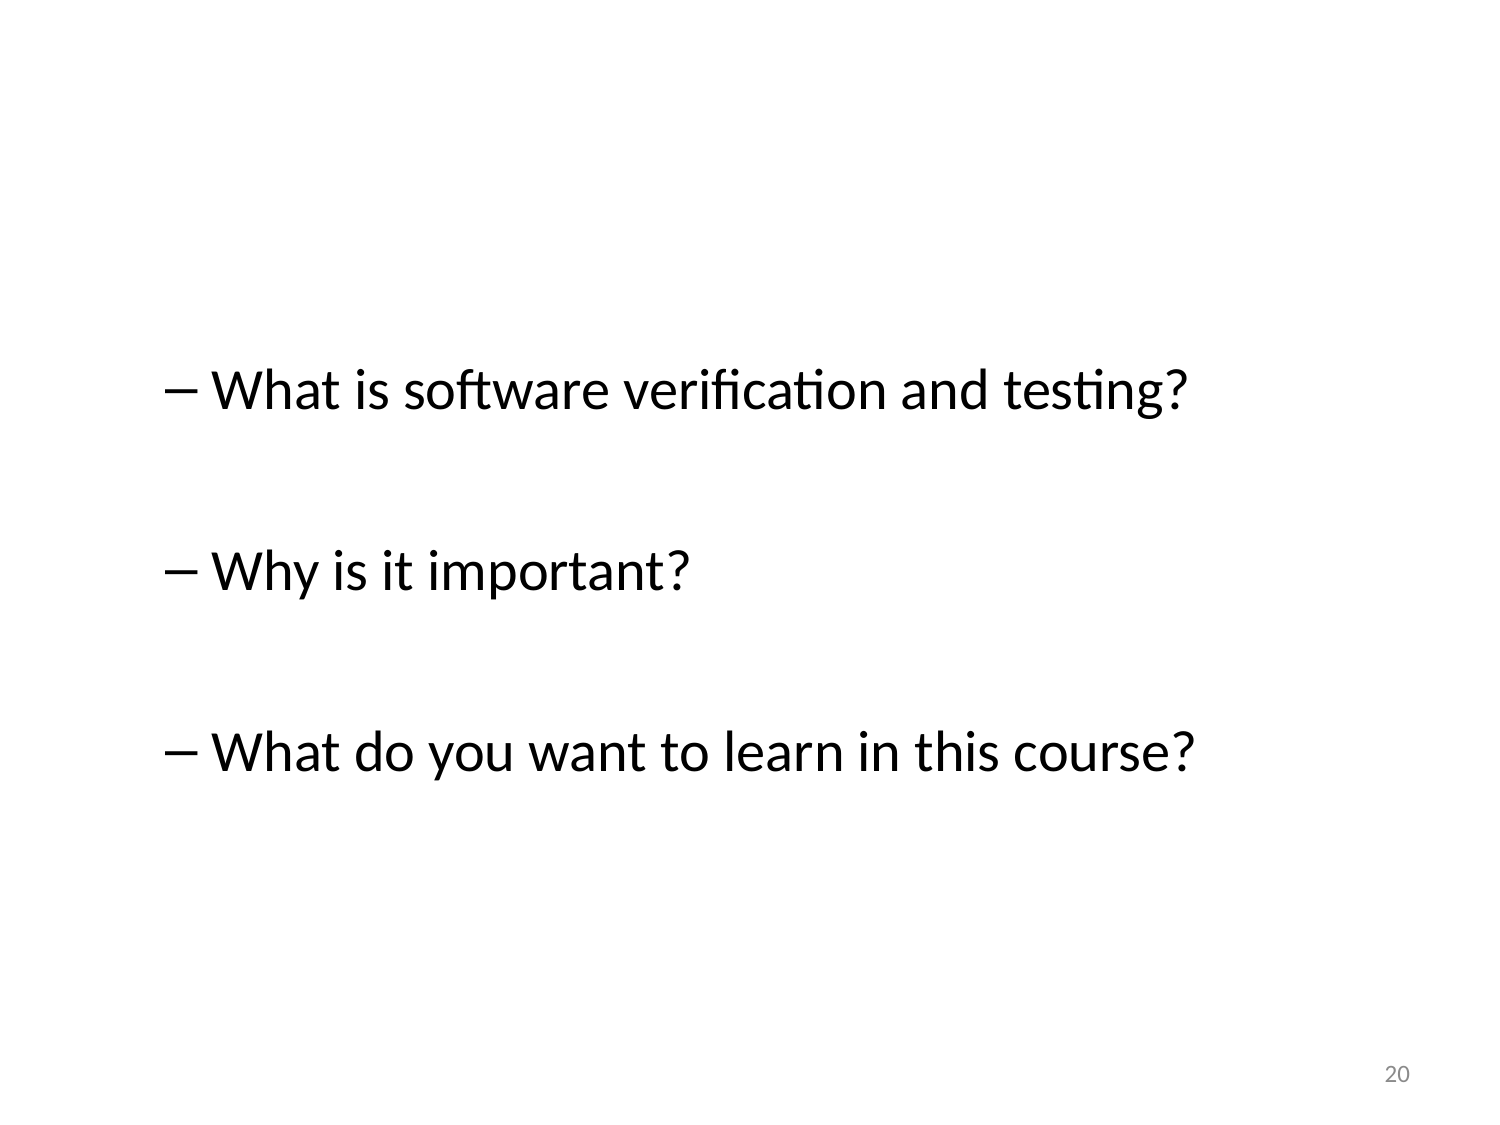

#

What is software verification and testing?

Why is it important?

What do you want to learn in this course?

20